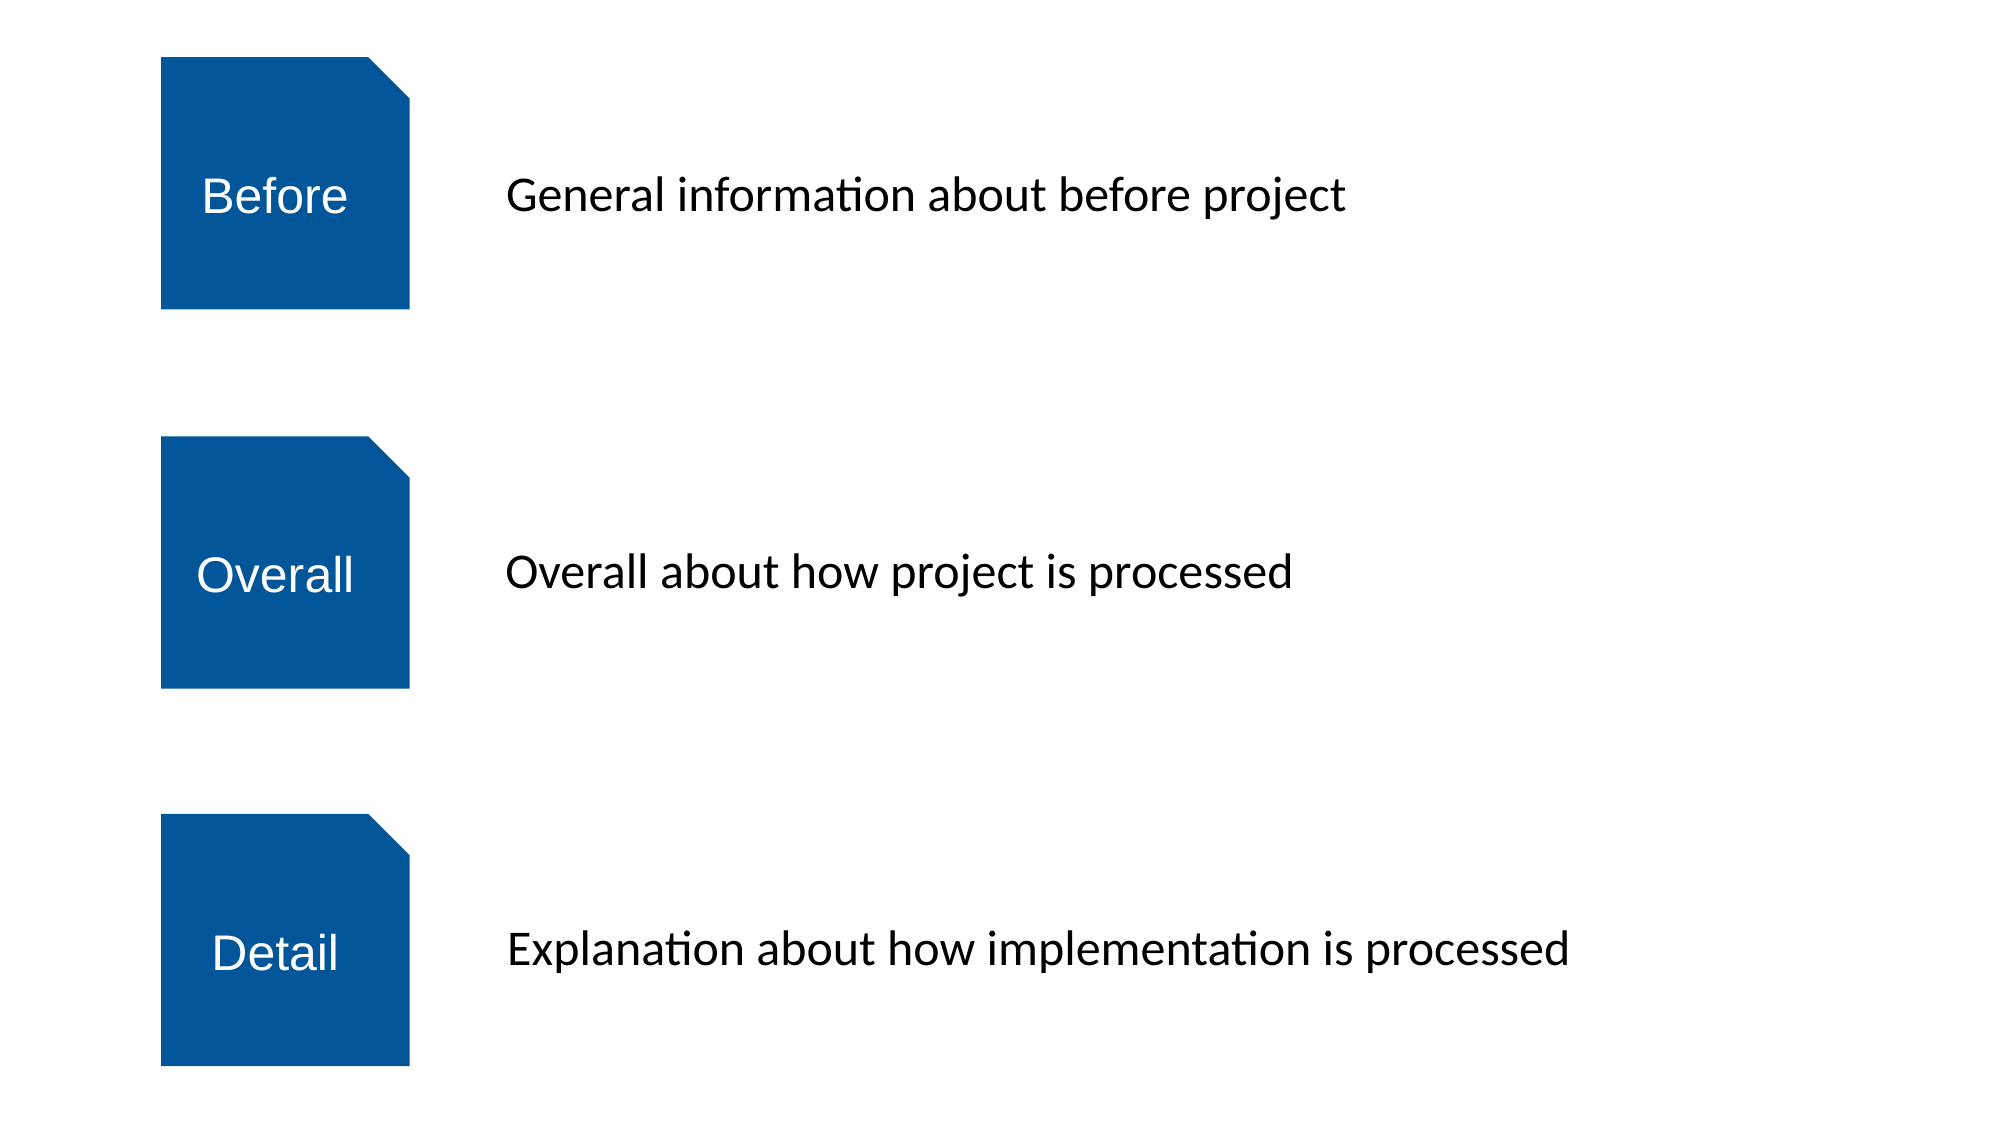

Before
General information about before project
Overall
Overall about how project is processed
Detail
Explanation about how implementation is processed